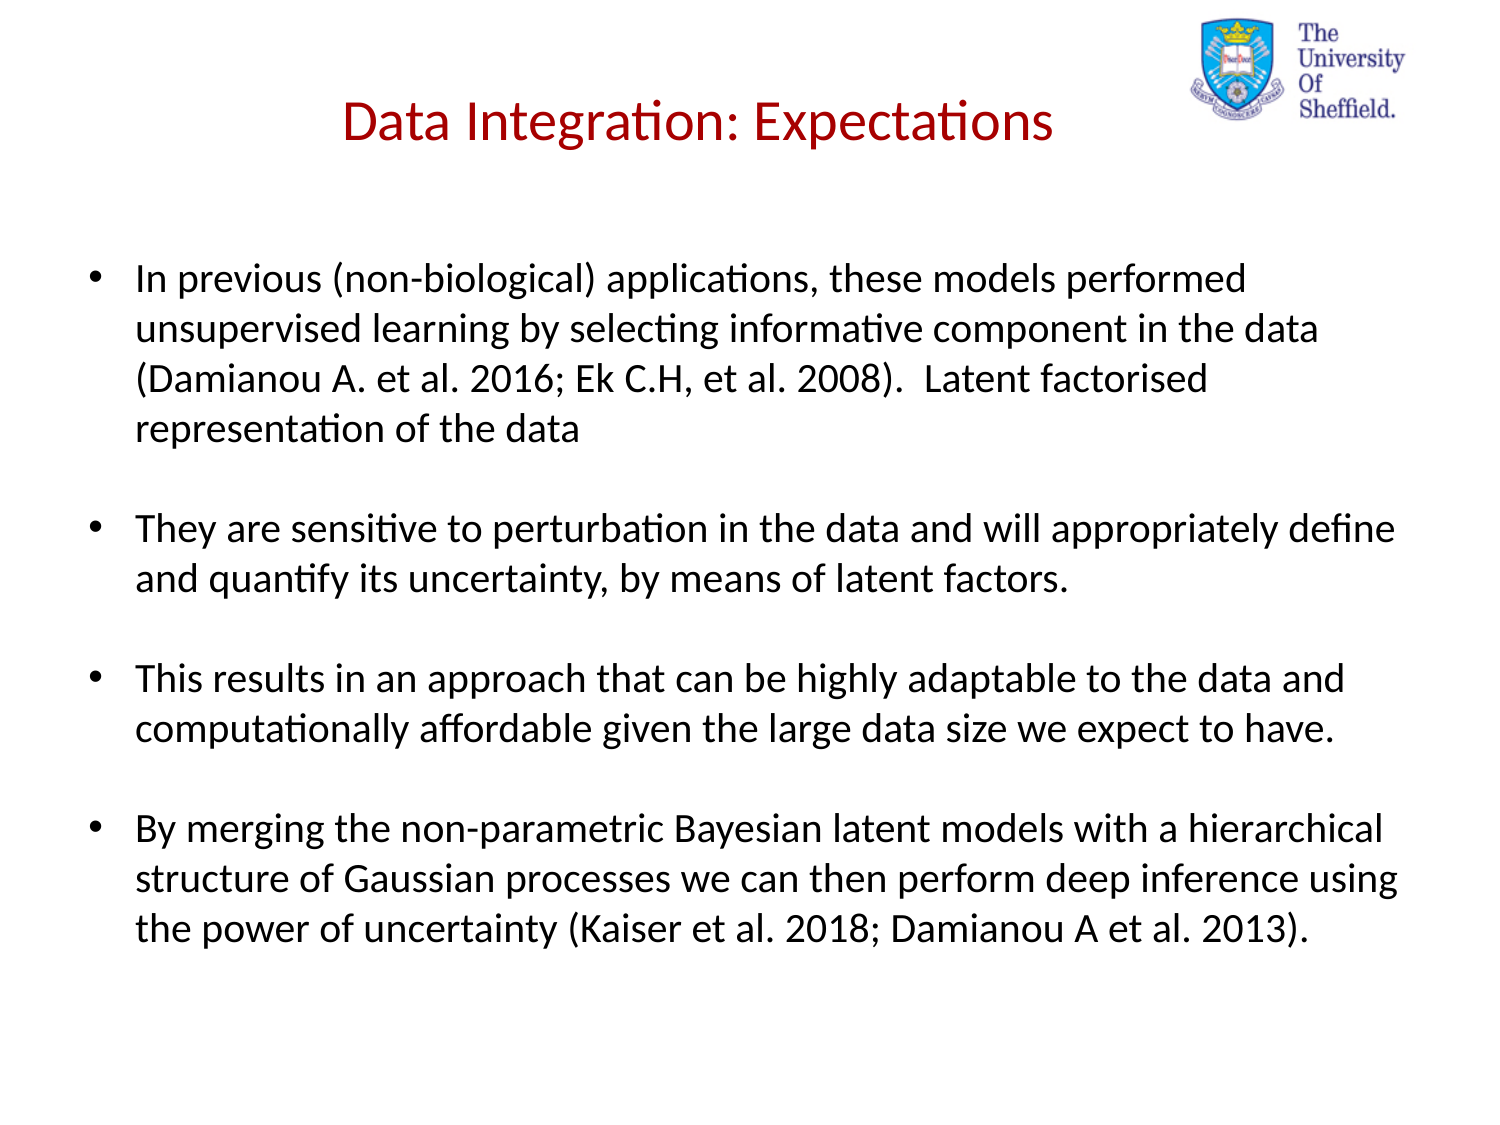

Data Integration: Expectations
In previous (non-biological) applications, these models performed unsupervised learning by selecting informative component in the data (Damianou A. et al. 2016; Ek C.H, et al. 2008).  Latent factorised representation of the data

They are sensitive to perturbation in the data and will appropriately define and quantify its uncertainty, by means of latent factors.

This results in an approach that can be highly adaptable to the data and computationally affordable given the large data size we expect to have.

By merging the non-parametric Bayesian latent models with a hierarchical structure of Gaussian processes we can then perform deep inference using the power of uncertainty (Kaiser et al. 2018; Damianou A et al. 2013).